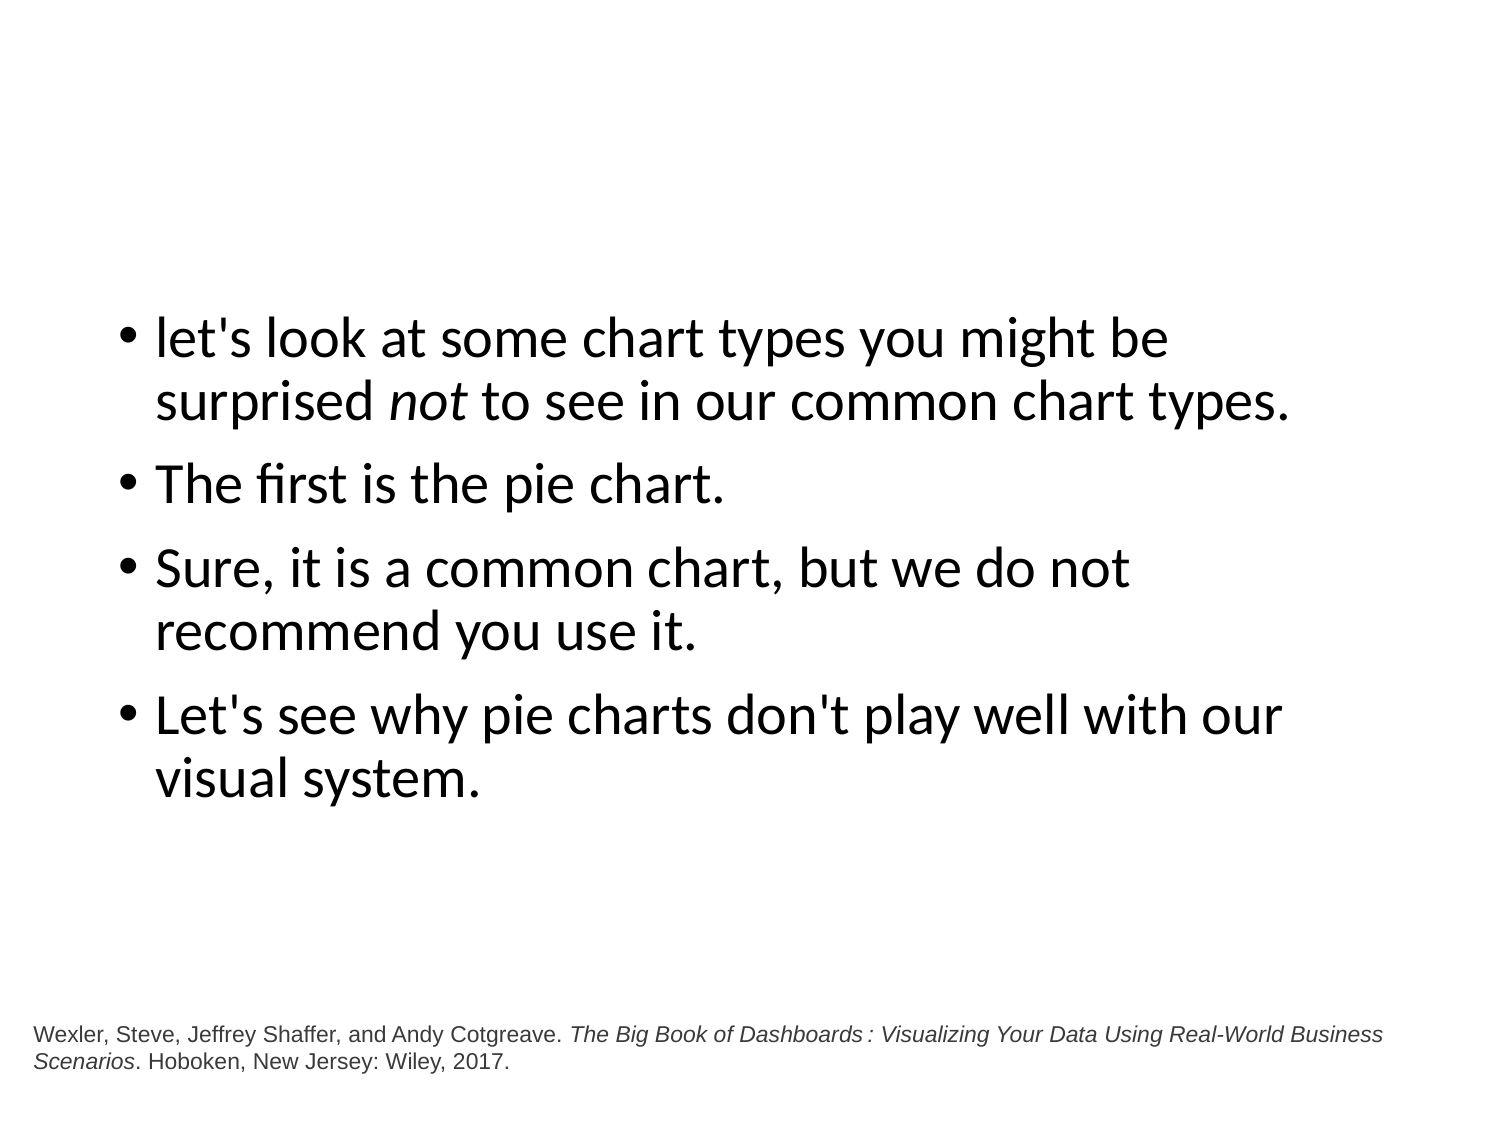

#
let's look at some chart types you might be surprised not to see in our common chart types.
The first is the pie chart.
Sure, it is a common chart, but we do not recommend you use it.
Let's see why pie charts don't play well with our visual system.
Wexler, Steve, Jeffrey Shaffer, and Andy Cotgreave. The Big Book of Dashboards : Visualizing Your Data Using Real-World Business Scenarios. Hoboken, New Jersey: Wiley, 2017.